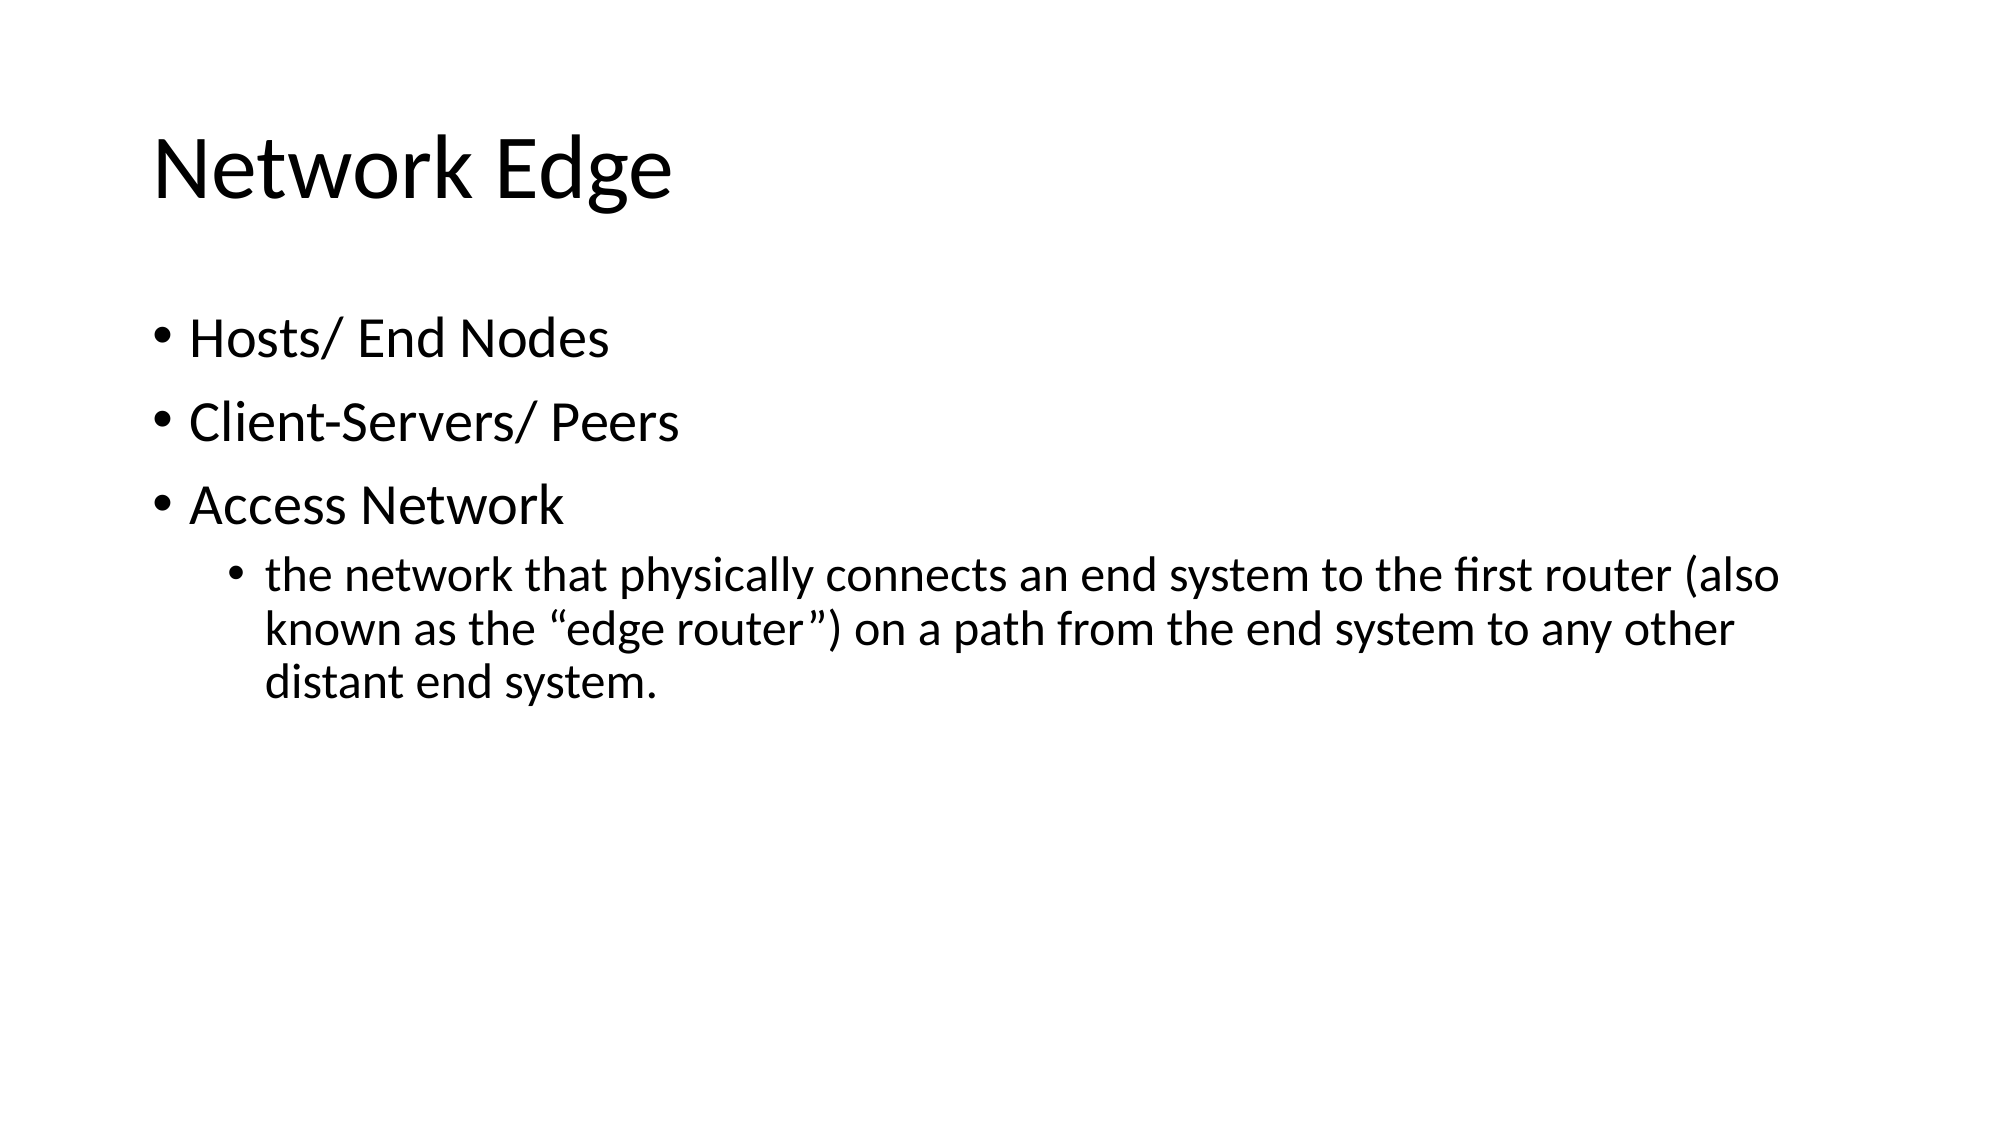

# Network Edge
Hosts/ End Nodes
Client-Servers/ Peers
Access Network
the network that physically connects an end system to the first router (also known as the “edge router”) on a path from the end system to any other distant end system.